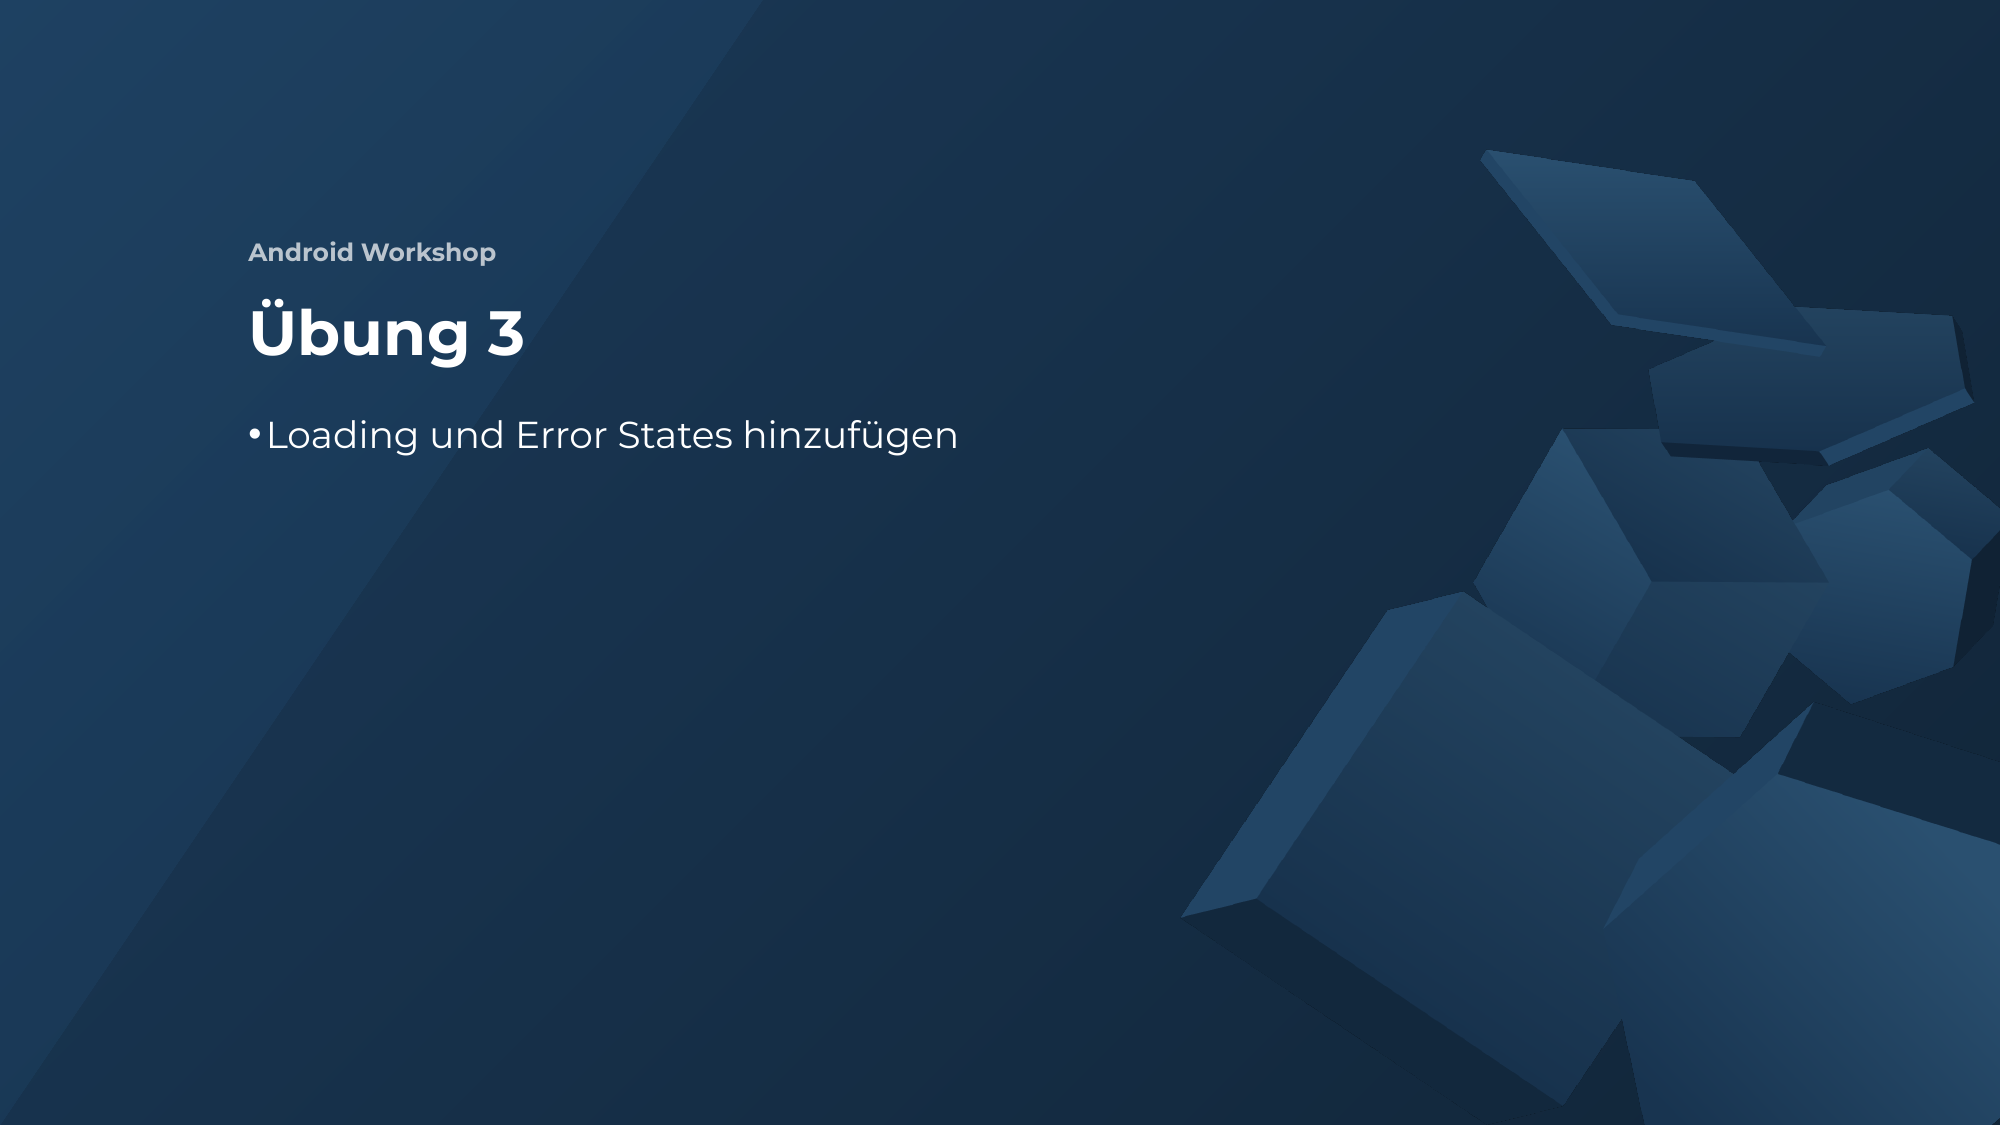

Android Workshop
# Übung 3
Loading und Error States hinzufügen